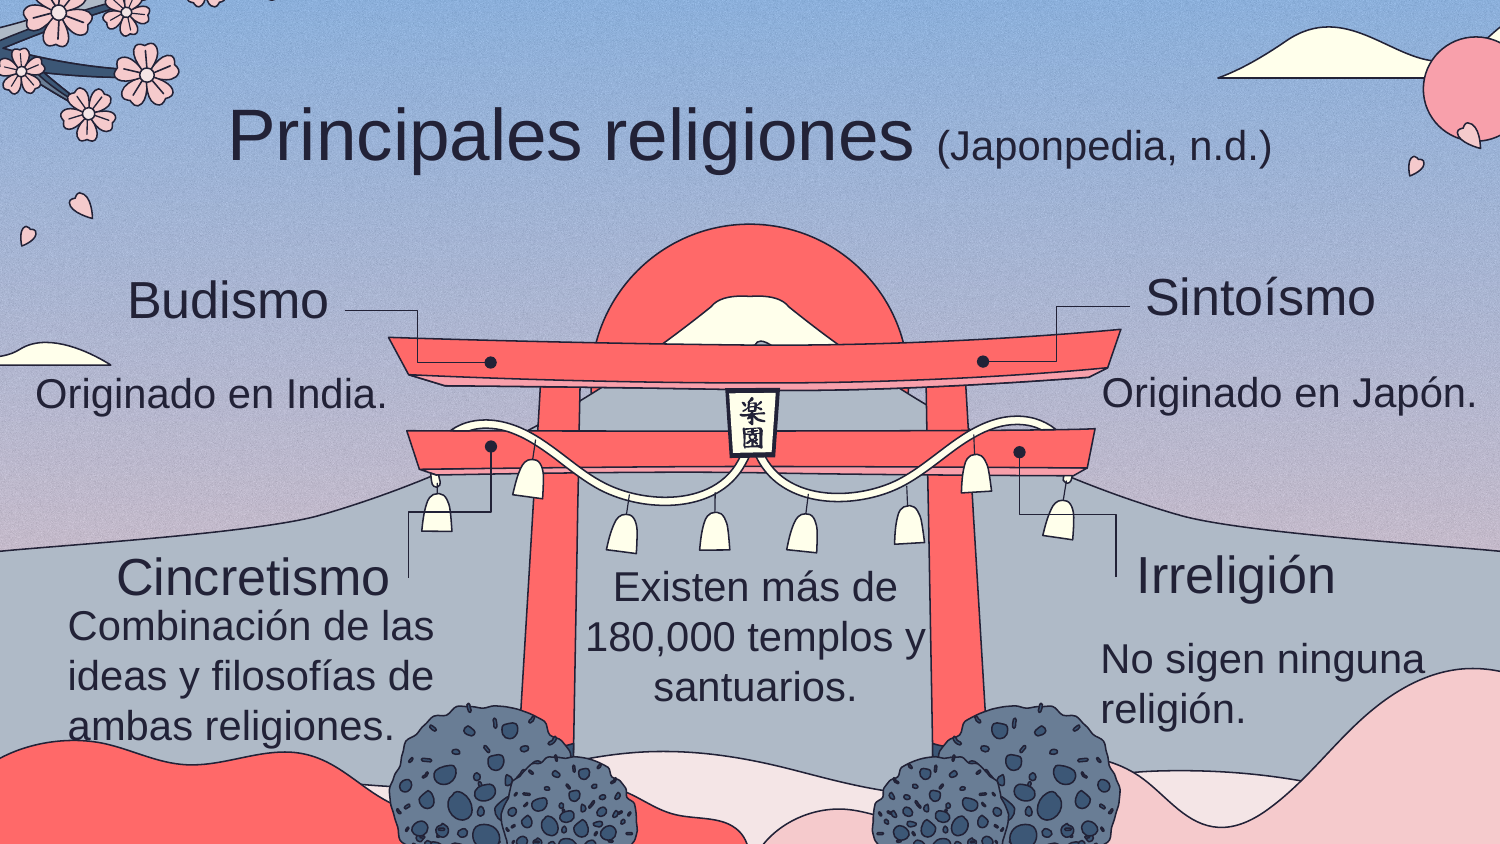

# Principales religiones (Japonpedia, n.d.)

Sintoísmo
Budismo

Originado en Japón.
Originado en India.
Existen más de 180,000 templos y santuarios.
Irreligión
Cincretismo
Combinación de las ideas y filosofías de ambas religiones.
No sigen ninguna religión.